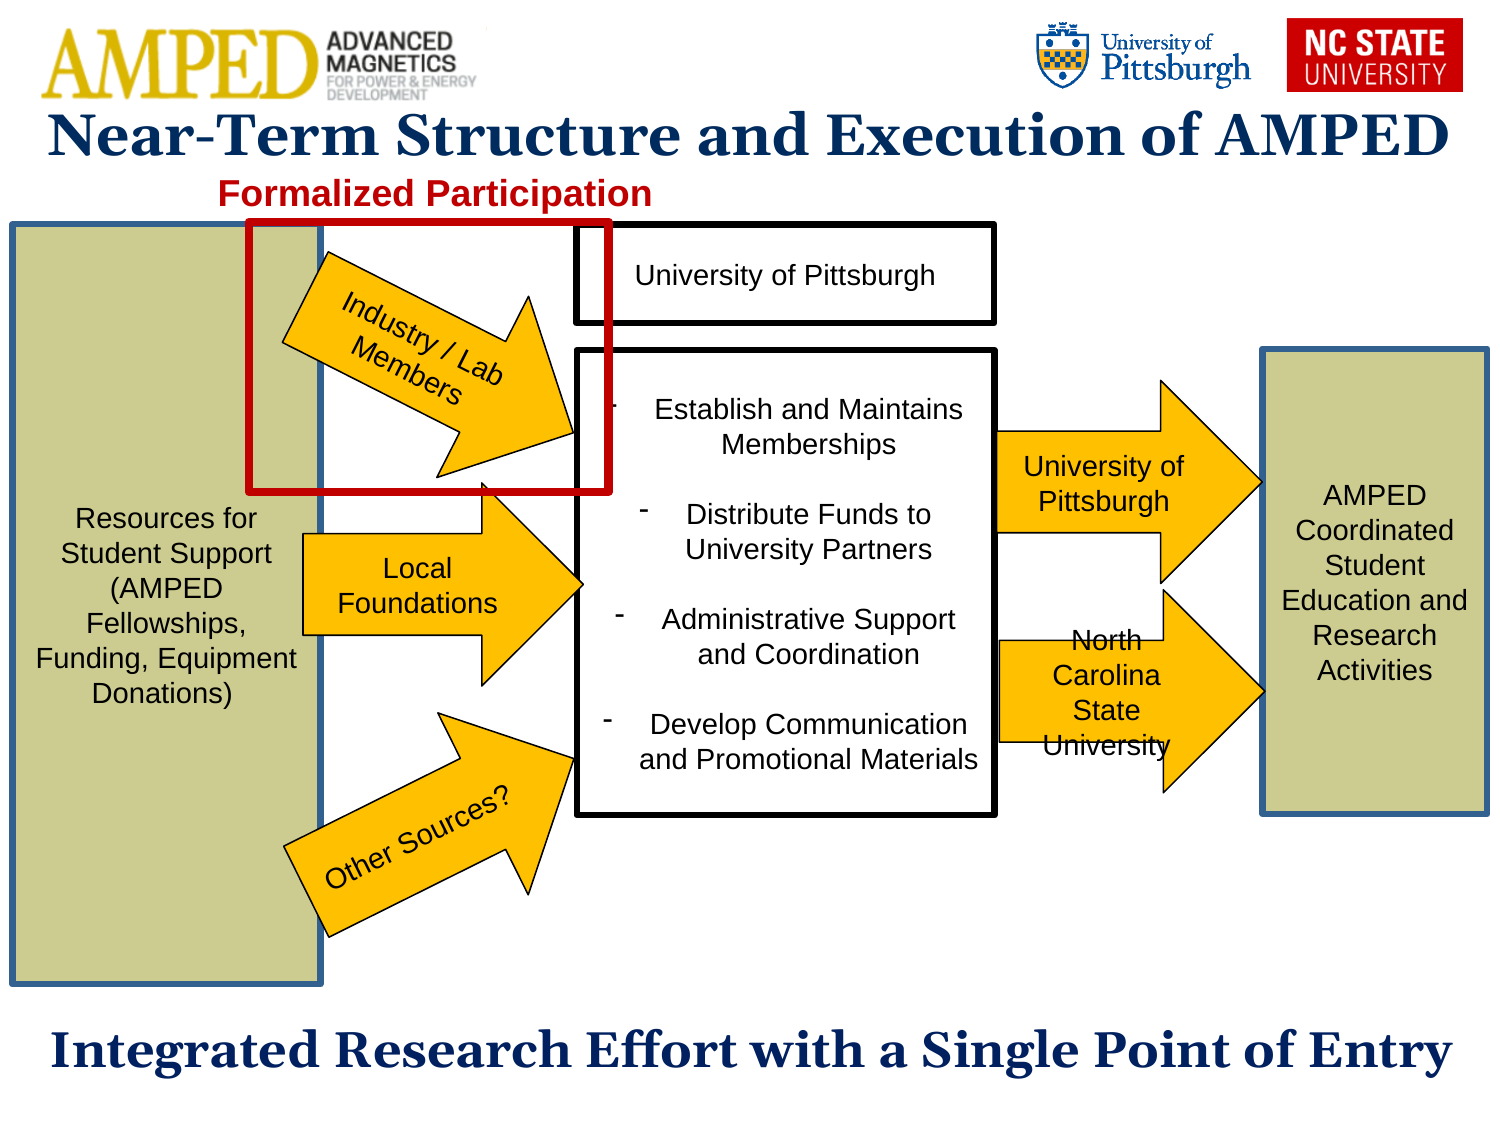

Near-Term Structure and Execution of AMPED
Formalized Participation

Resources for Student Support (AMPED Fellowships, Funding, Equipment Donations)
University of Pittsburgh
Industry / Lab Members
AMPED
Coordinated Student Education and Research Activities
Establish and Maintains Memberships

Distribute Funds to University Partners

Administrative Support and Coordination

Develop Communication and Promotional Materials
University of Pittsburgh
Local Foundations
North Carolina State University
Other Sources?
Integrated Research Effort with a Single Point of Entry